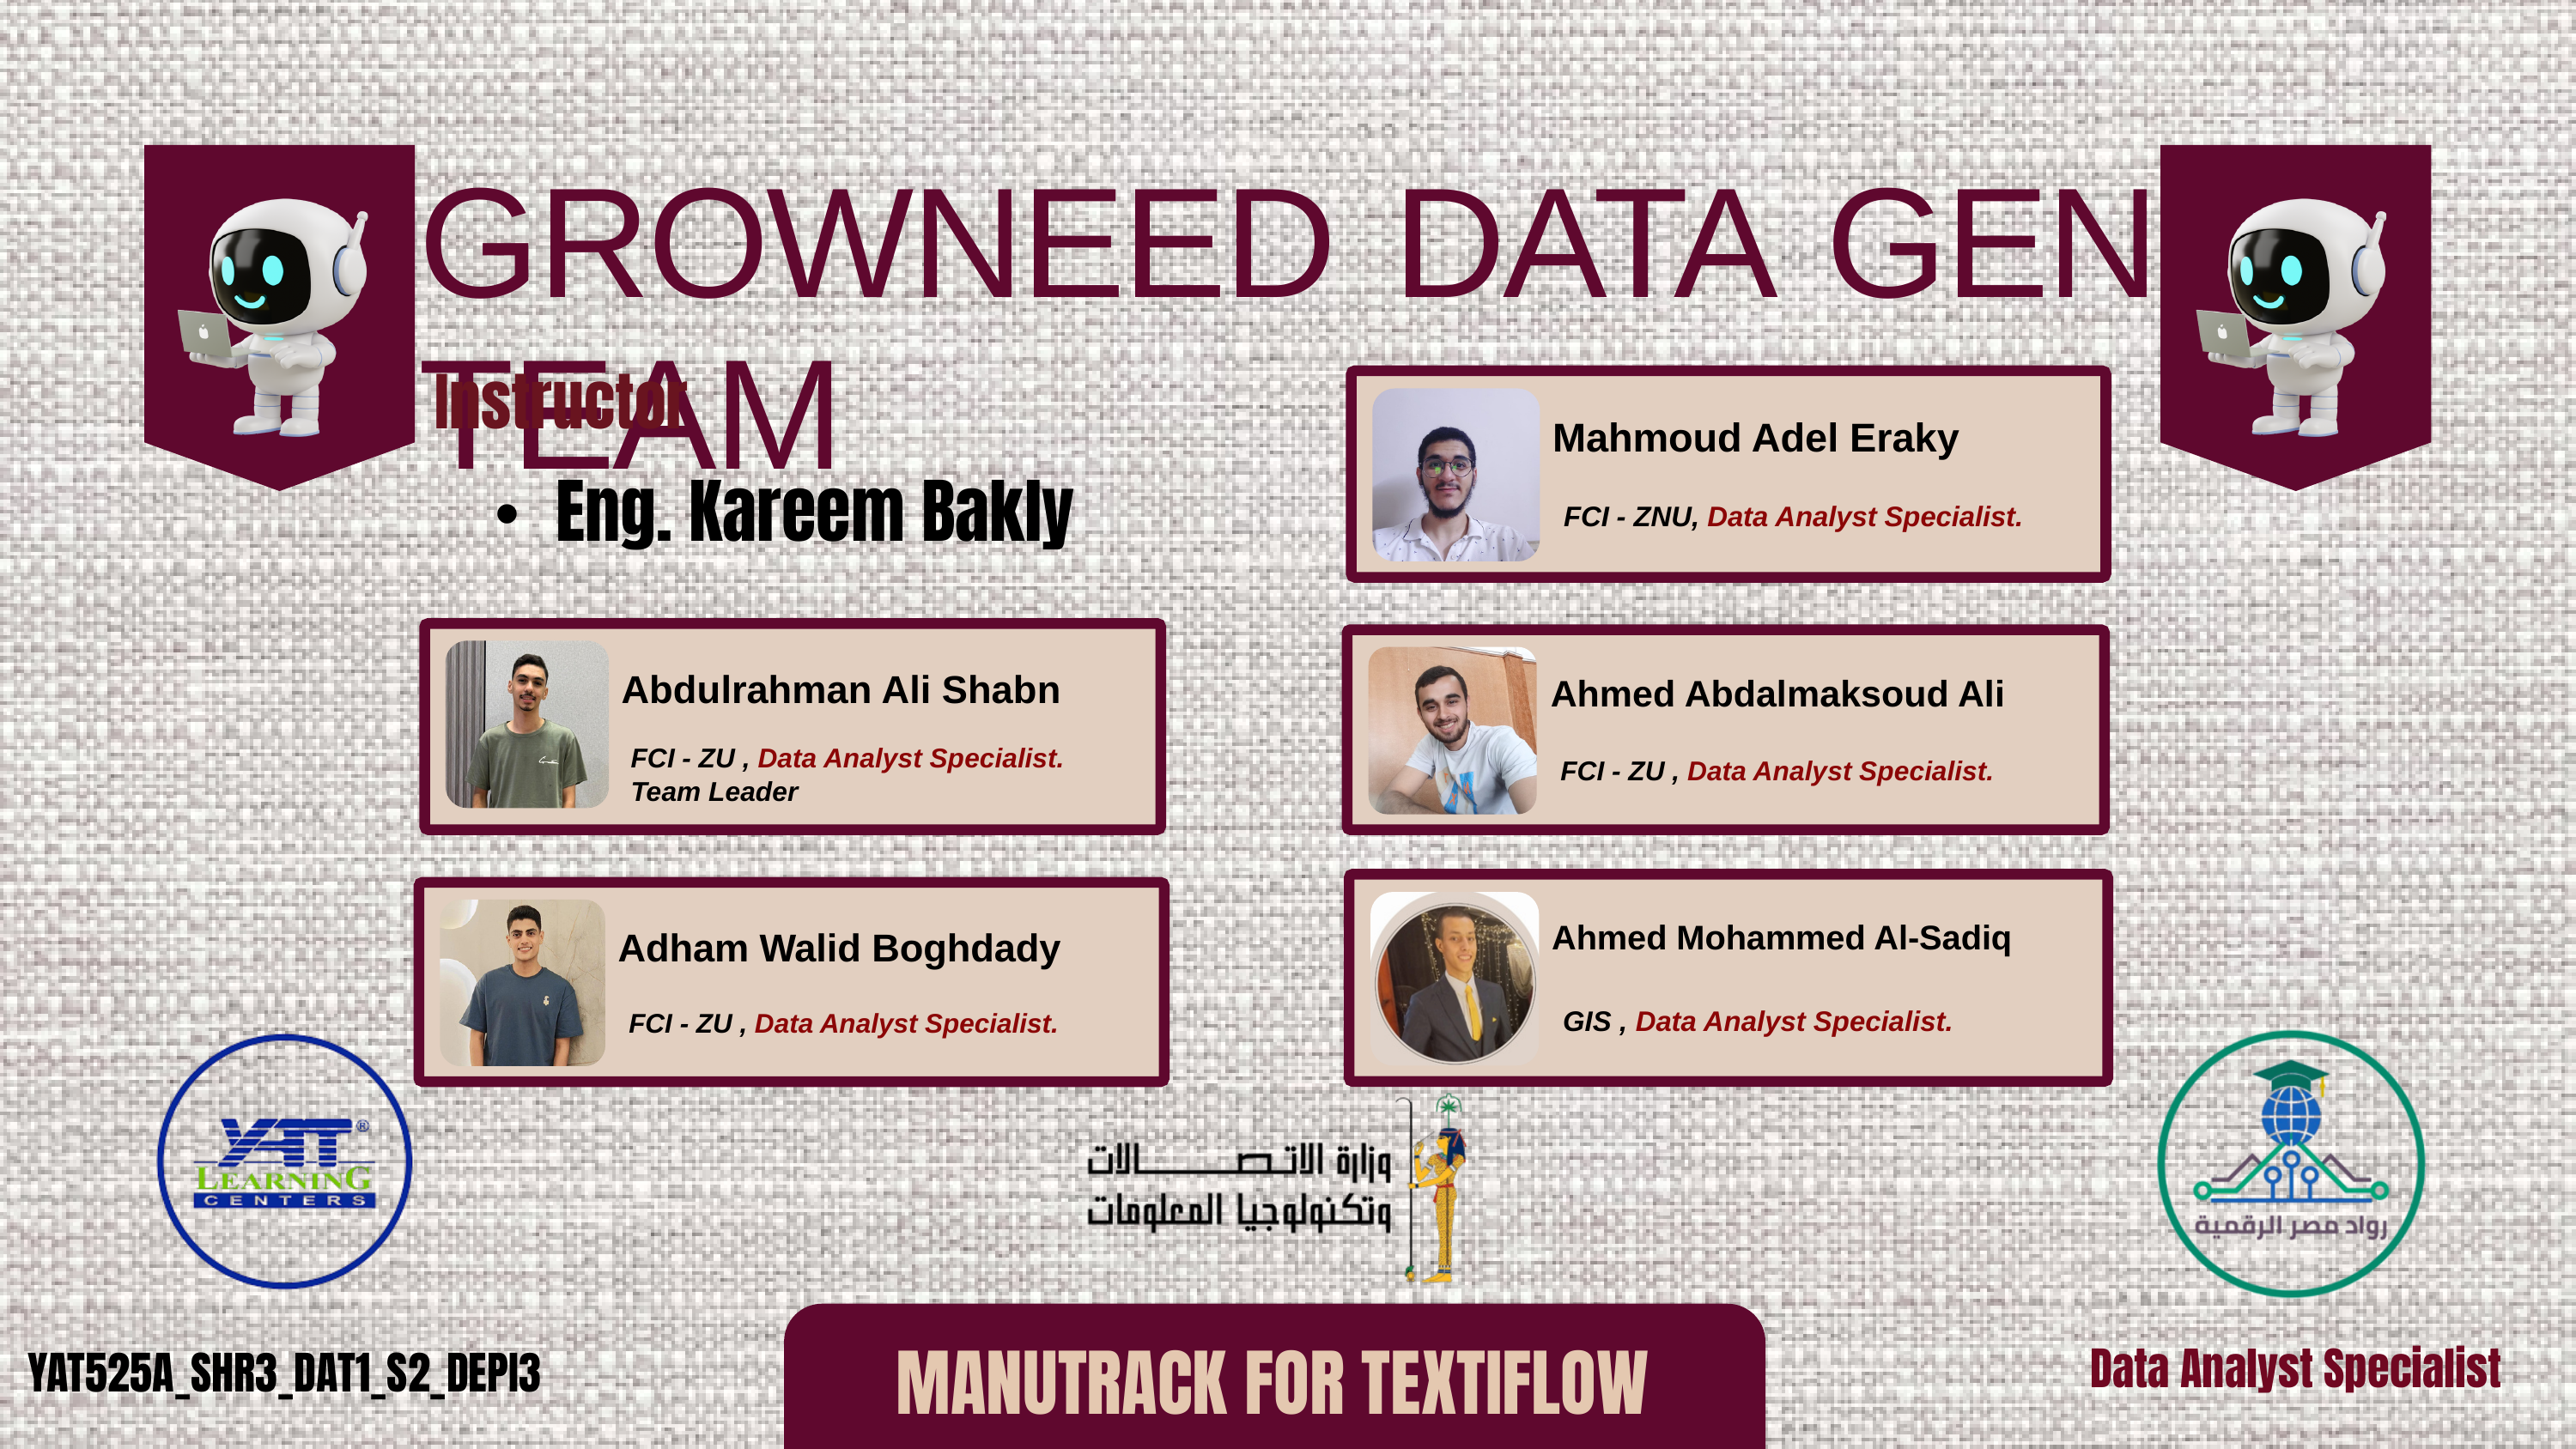

GROWNEED DATA GEN TEAM

Mahmoud Adel Eraky
FCI - ZNU, Data Analyst Specialist.
Instructor
Eng. Kareem Bakly

Abdulrahman Ali Shabn
FCI - ZU , Data Analyst Specialist.
Team Leader

Ahmed Abdalmaksoud Ali
FCI - ZU , Data Analyst Specialist.

Ahmed Mohammed Al-Sadiq
GIS , Data Analyst Specialist.

Adham Walid Boghdady
FCI - ZU , Data Analyst Specialist.

 Data Analyst Specialist
MANUTRACK FOR TEXTIFLOW
YAT525A_SHR3_DAT1_S2_DEPI3